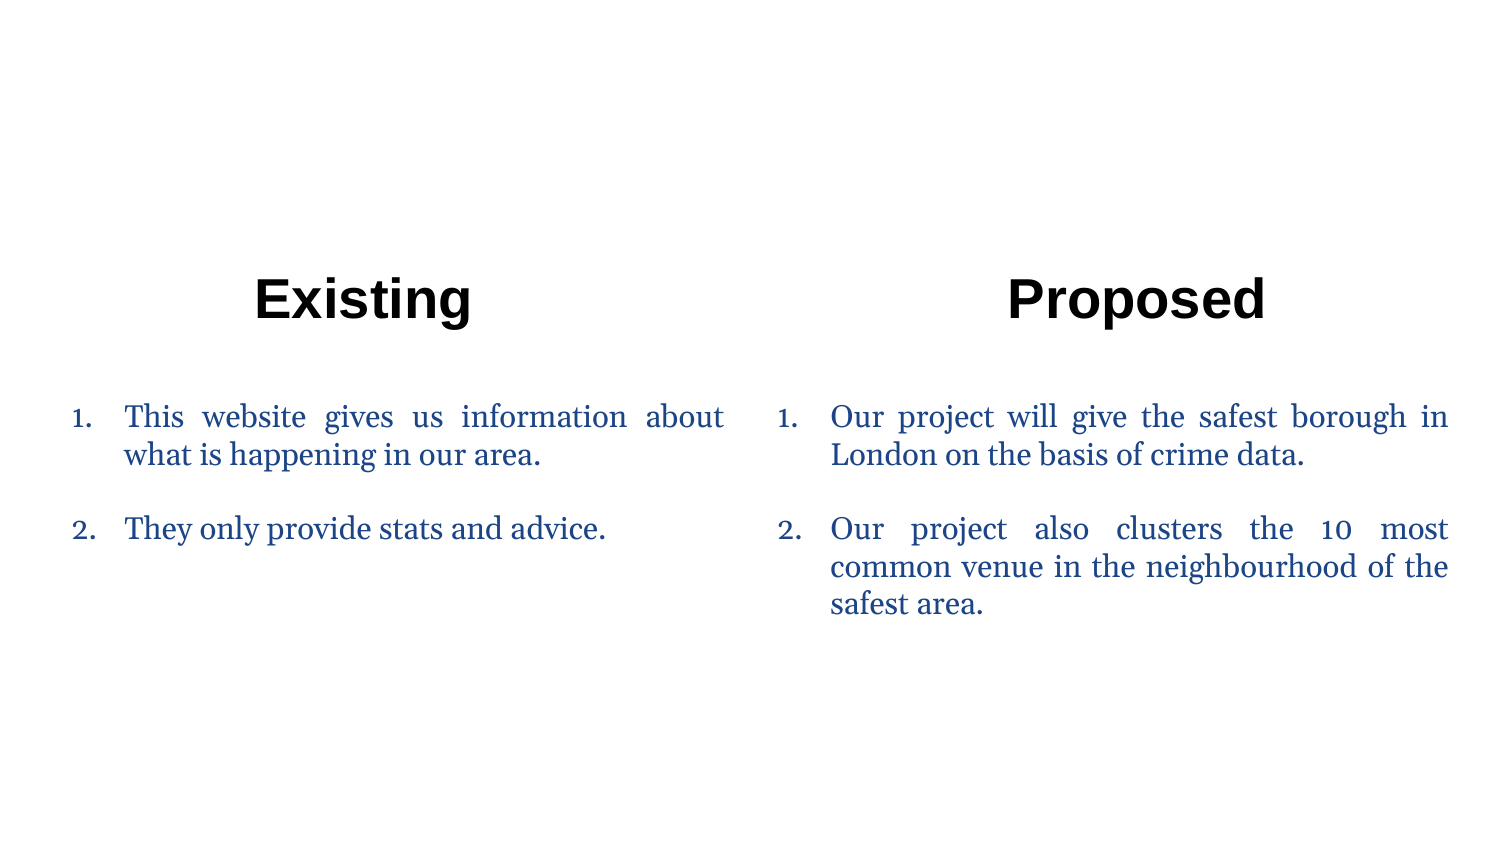

Existing
Proposed
This website gives us information about what is happening in our area.

They only provide stats and advice.
Our project will give the safest borough in London on the basis of crime data.

Our project also clusters the 10 most common venue in the neighbourhood of the safest area.